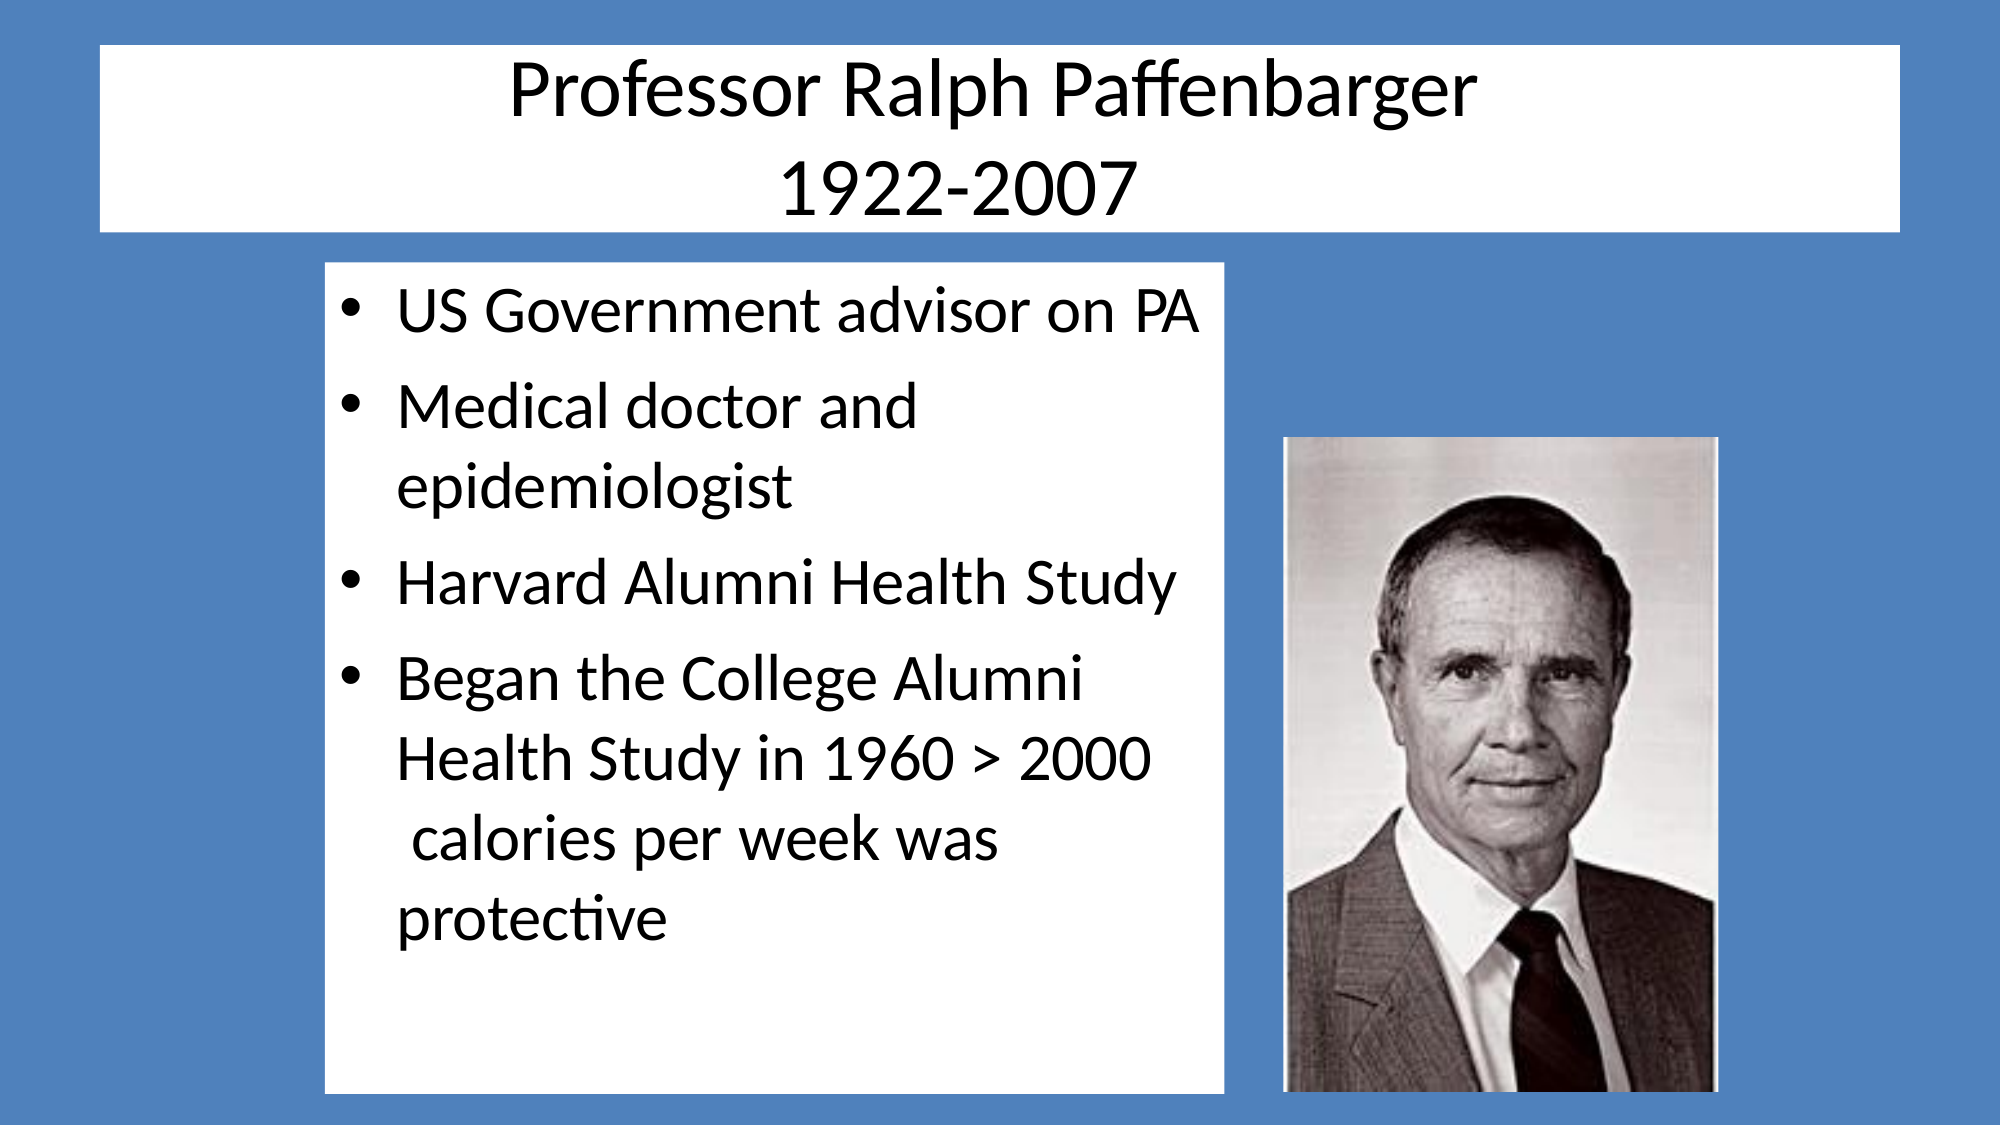

Professor Ralph Paffenbarger
1922-2007
US Government advisor on PA
Medical doctor and
epidemiologist
Harvard Alumni Health Study
Began the College Alumni  Health Study in 1960 > 2000  calories per week was  protective